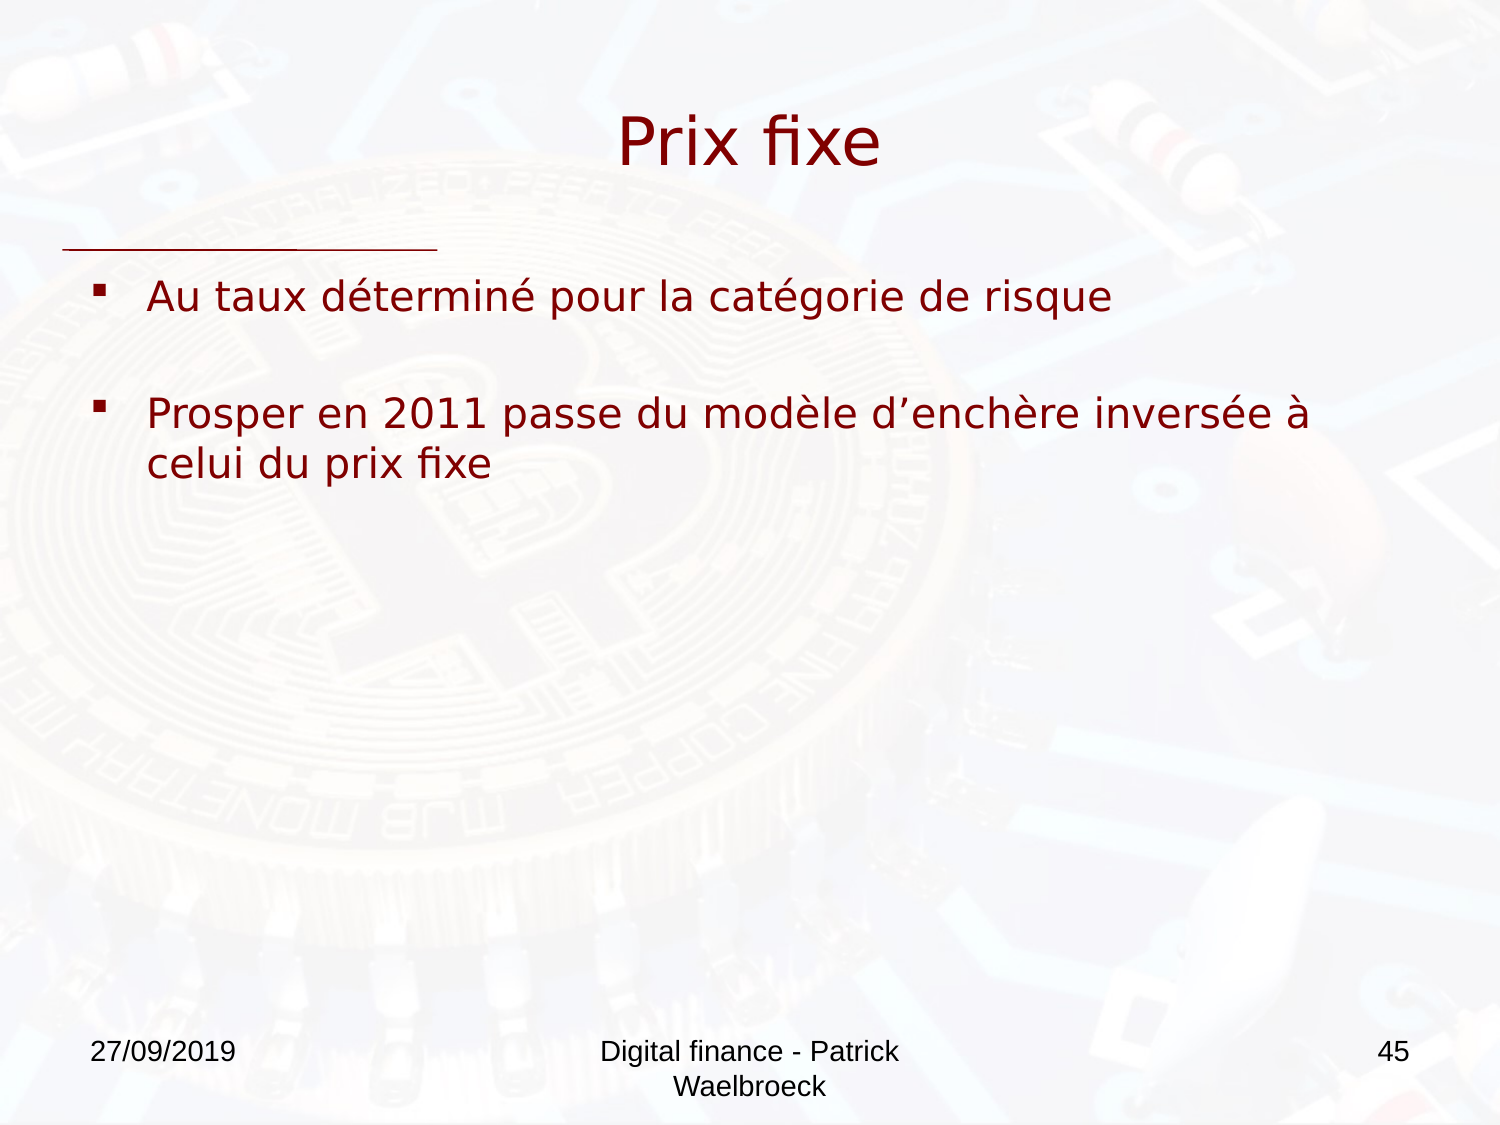

# Prix fixe

Au taux déterminé pour la catégorie de risque

Prosper en 2011 passe du modèle d’enchère inversée à celui du prix fixe

27/09/2019
Digital finance - Patrick Waelbroeck
45